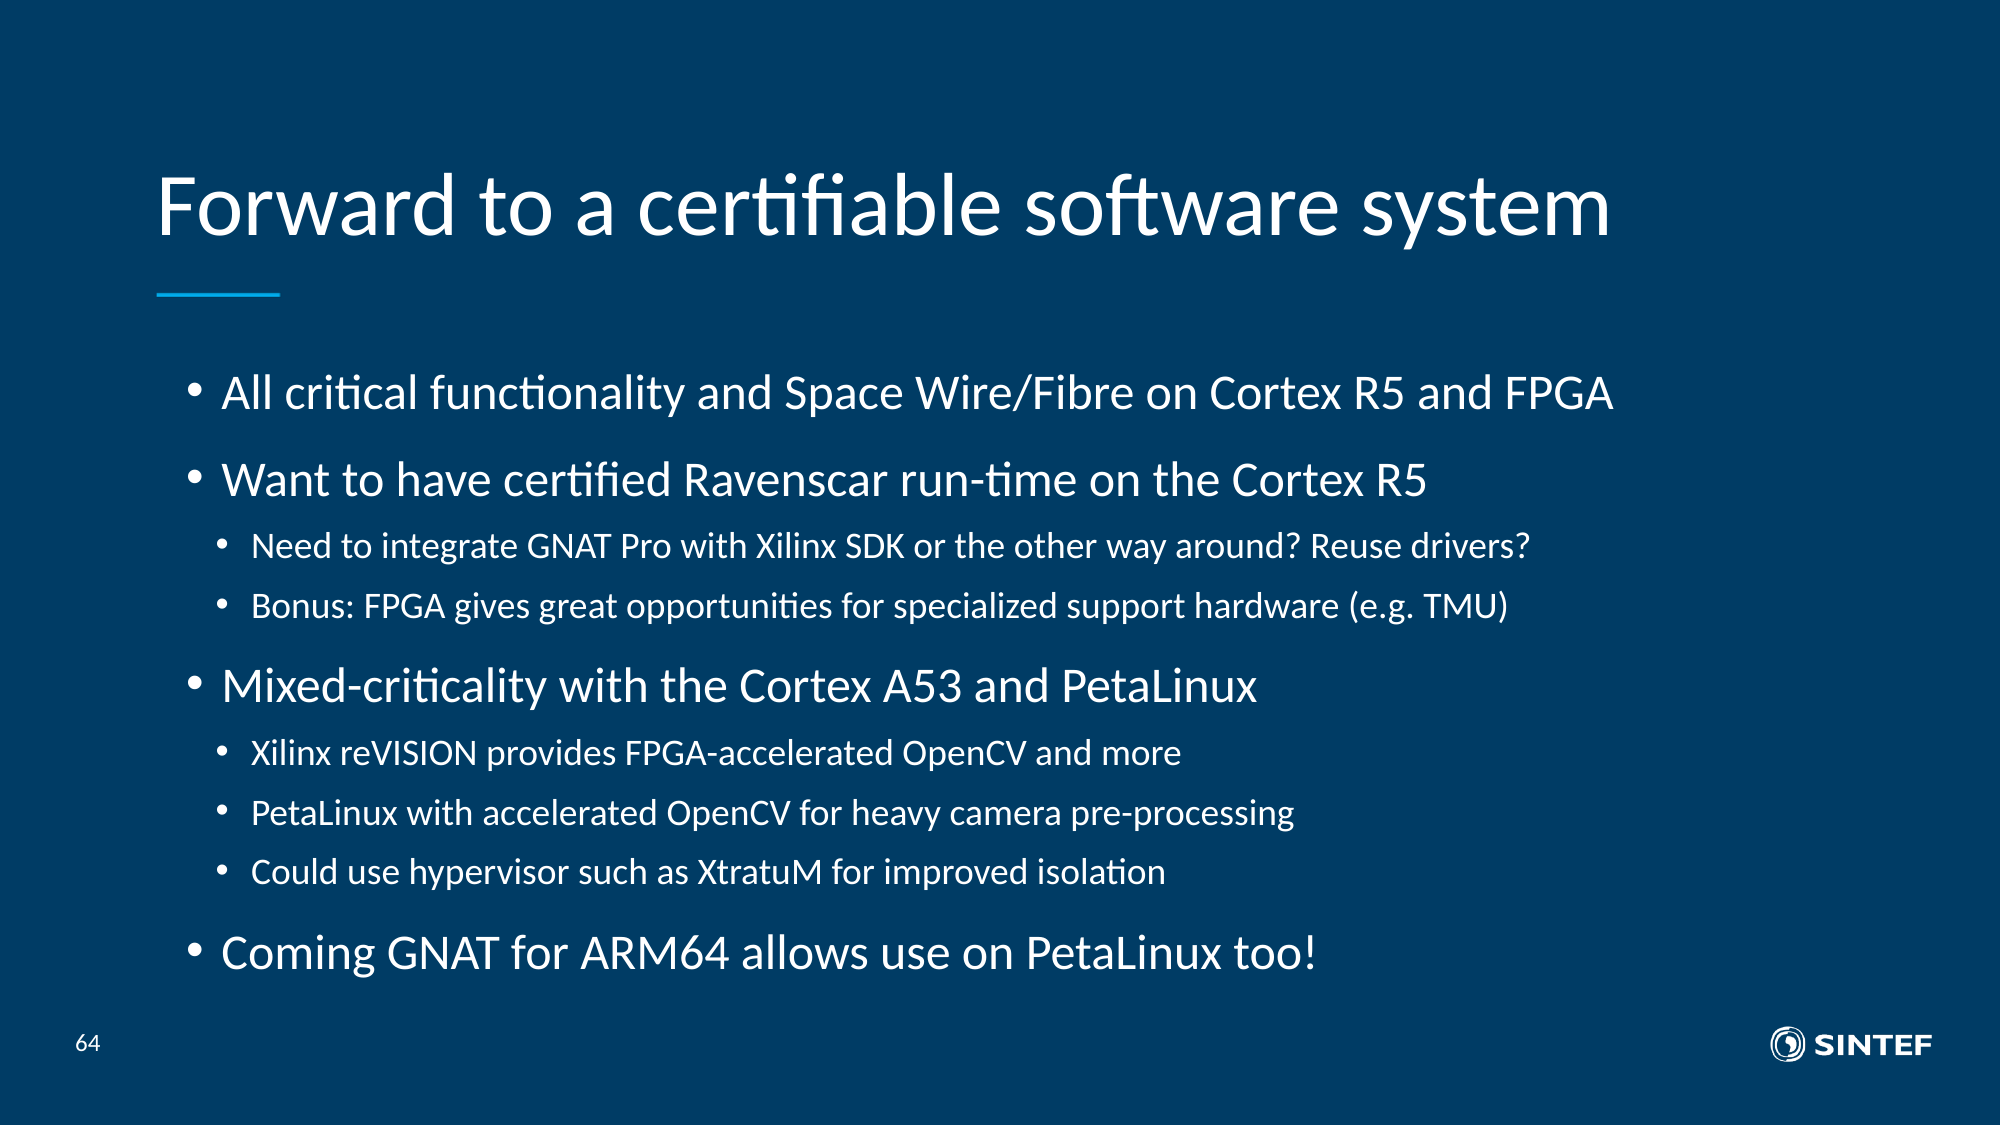

# Forward to a certifiable software system
All critical functionality and Space Wire/Fibre on Cortex R5 and FPGA
Want to have certified Ravenscar run-time on the Cortex R5
Need to integrate GNAT Pro with Xilinx SDK or the other way around? Reuse drivers?
Bonus: FPGA gives great opportunities for specialized support hardware (e.g. TMU)
Mixed-criticality with the Cortex A53 and PetaLinux
Xilinx reVISION provides FPGA-accelerated OpenCV and more
PetaLinux with accelerated OpenCV for heavy camera pre-processing
Could use hypervisor such as XtratuM for improved isolation
Coming GNAT for ARM64 allows use on PetaLinux too!
64